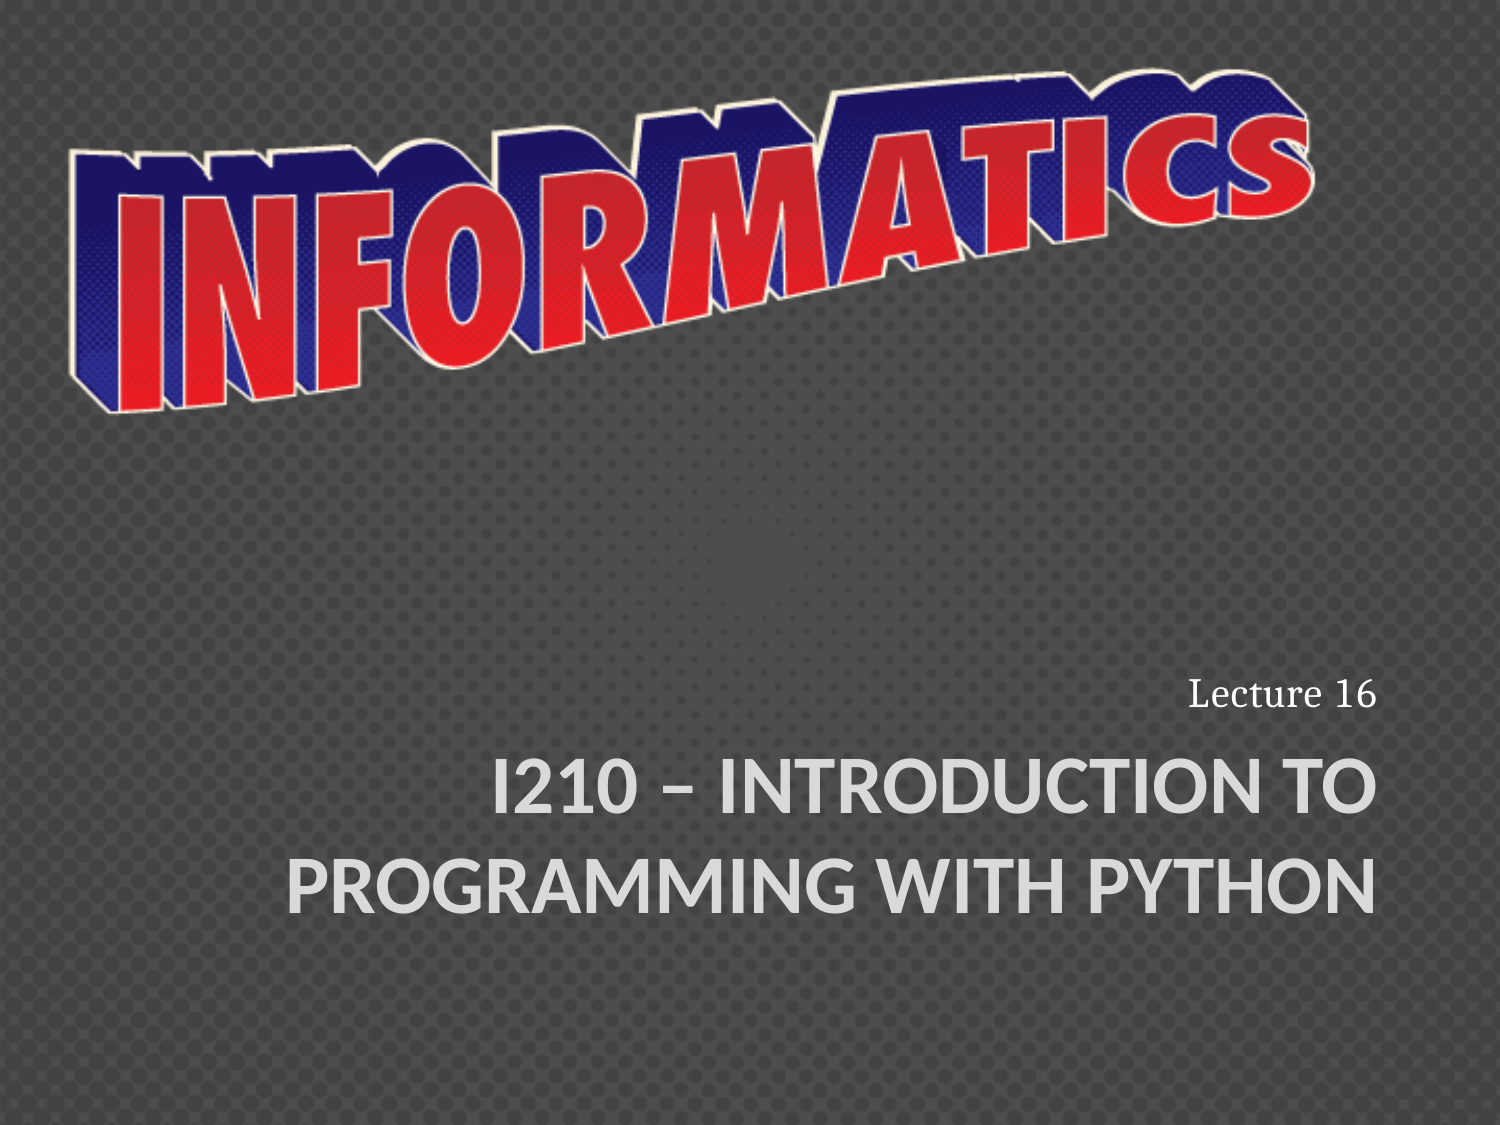

Lecture 16
# I210 – Introduction to Programming with Python